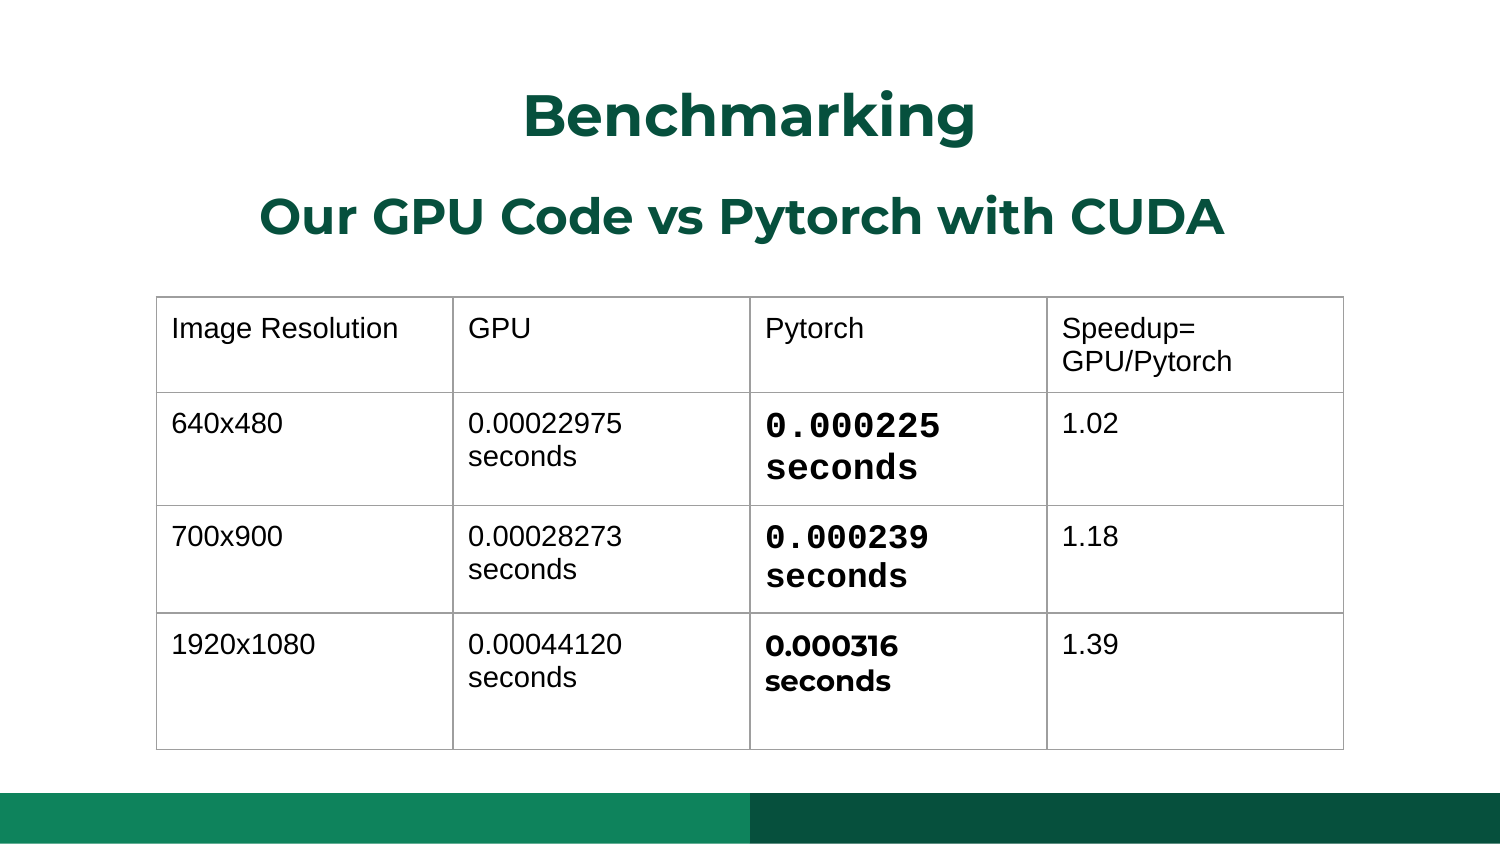

# Benchmarking
Our GPU Code vs Pytorch with CUDA
| Image Resolution | GPU | Pytorch | Speedup= GPU/Pytorch |
| --- | --- | --- | --- |
| 640x480 | 0.00022975 seconds | 0.000225 seconds | 1.02 |
| 700x900 | 0.00028273 seconds | 0.000239 seconds | 1.18 |
| 1920x1080 | 0.00044120 seconds | 0.000316 seconds | 1.39 |